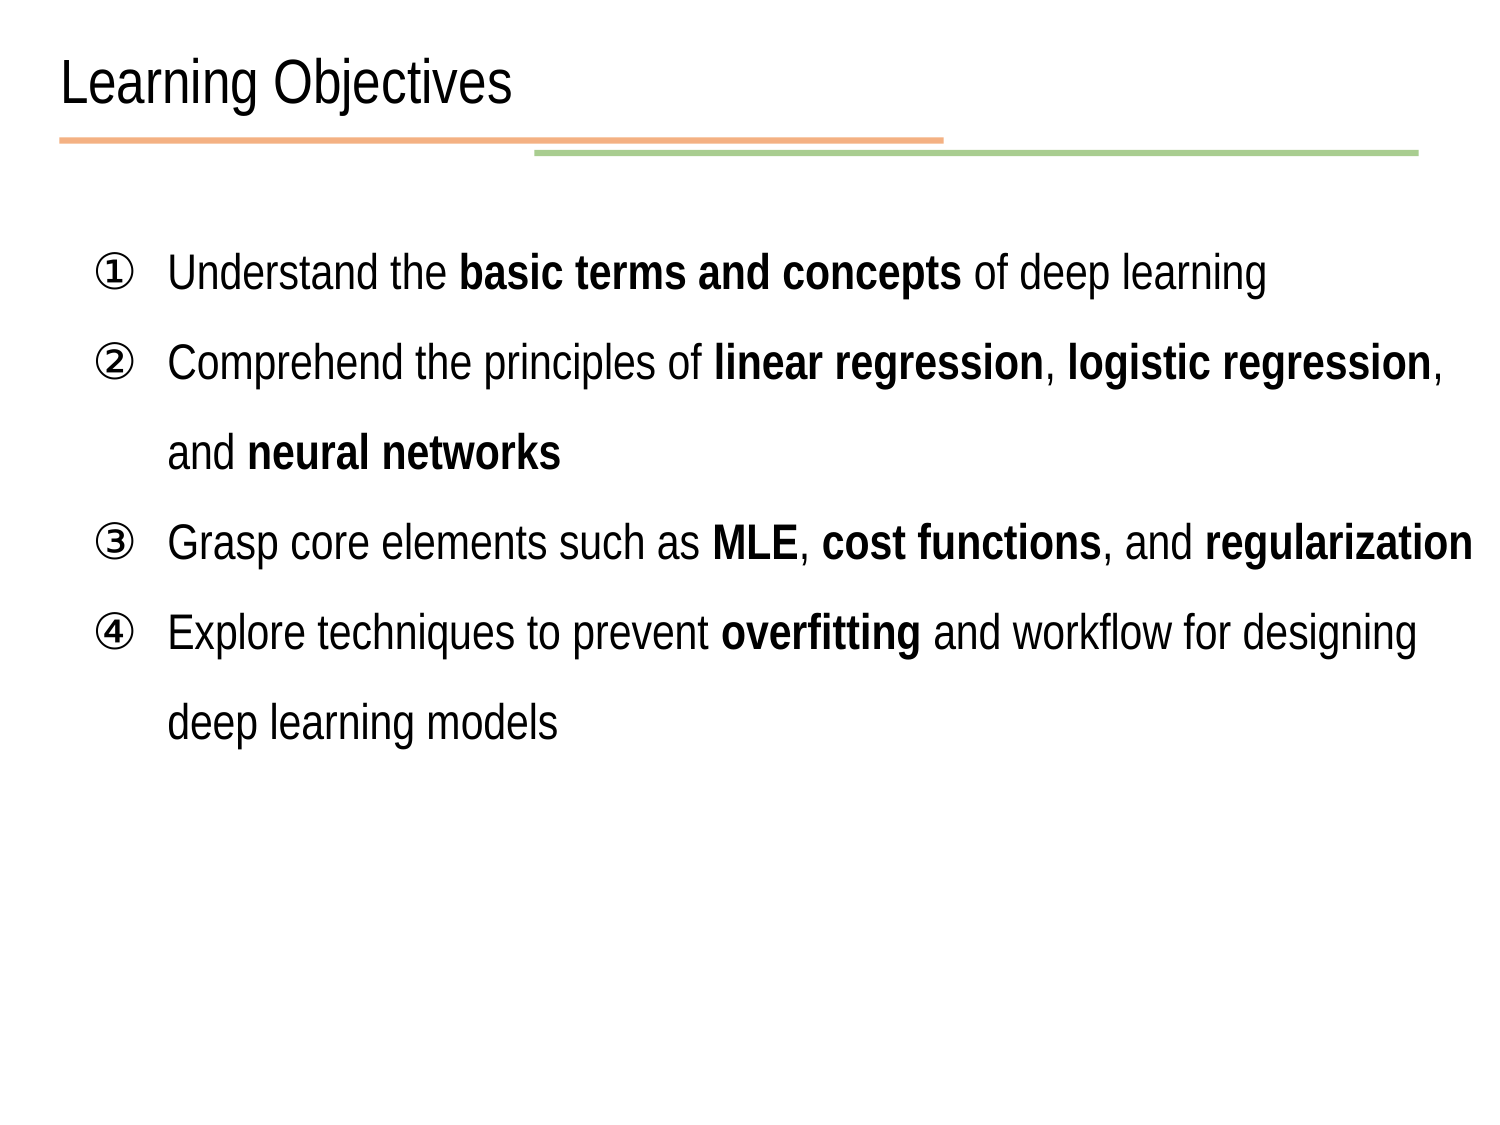

Learning Objectives
Understand the basic terms and concepts of deep learning
Comprehend the principles of linear regression, logistic regression, and neural networks
Grasp core elements such as MLE, cost functions, and regularization
Explore techniques to prevent overfitting and workflow for designing deep learning models